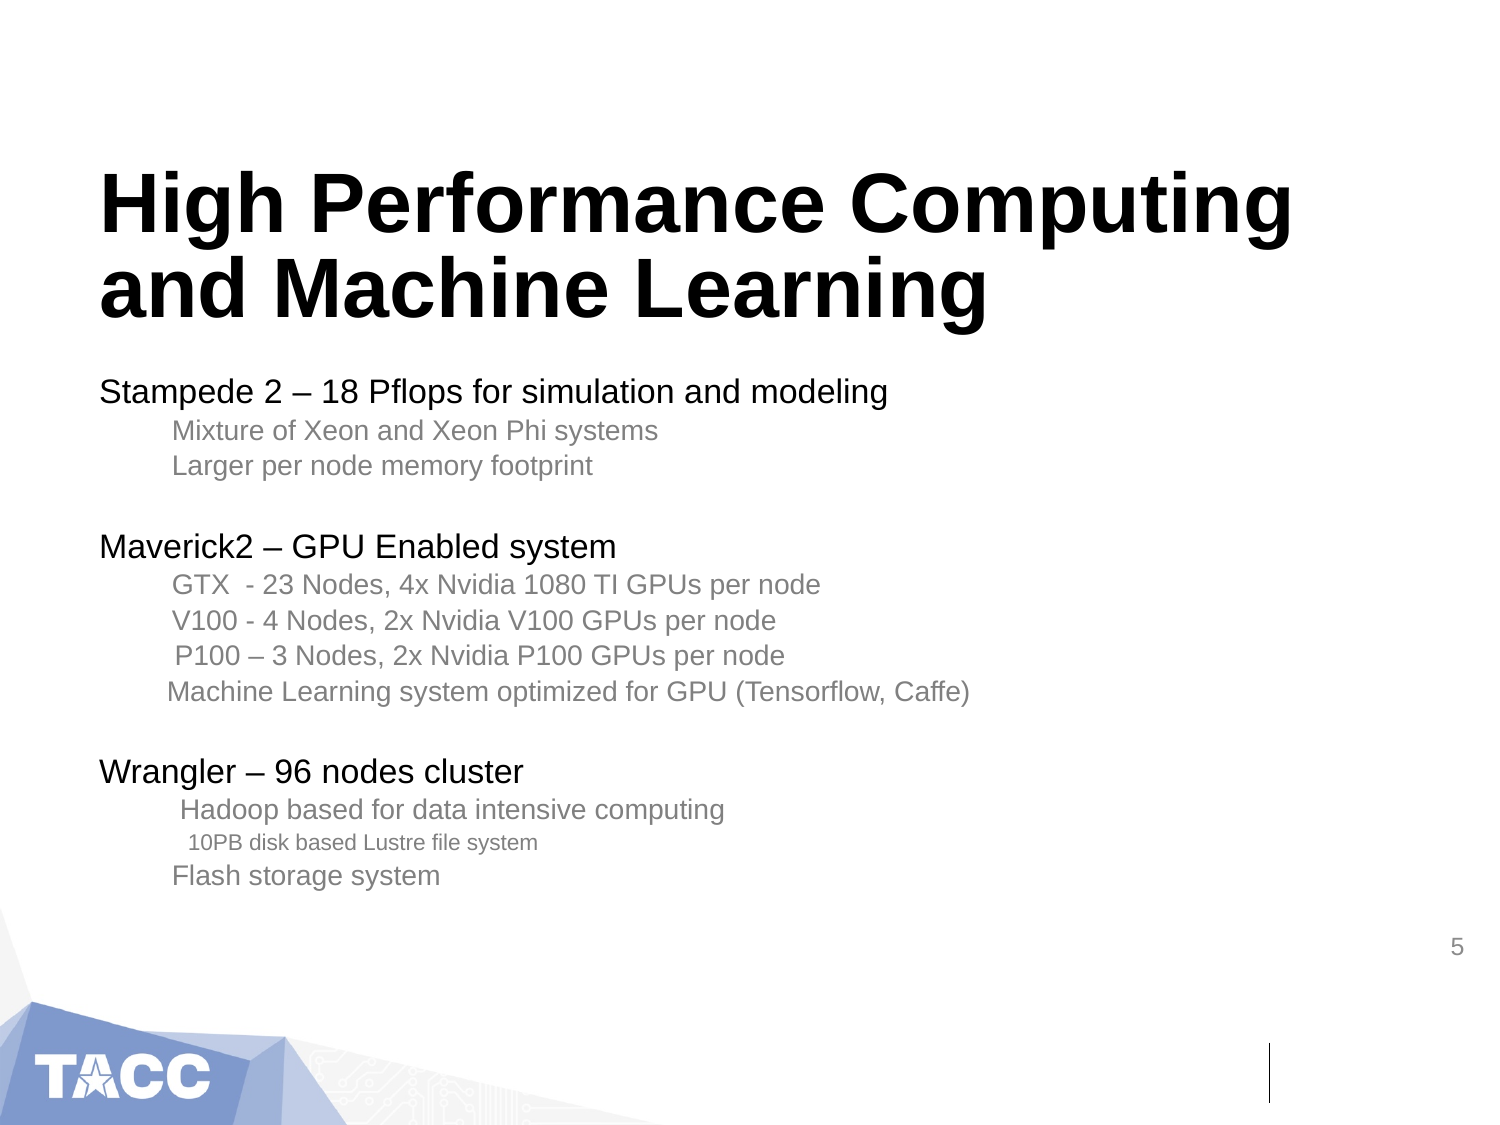

# High Performance Computing and Machine Learning
Stampede 2 – 18 Pflops for simulation and modeling
Mixture of Xeon and Xeon Phi systems
Larger per node memory footprint

Maverick2 – GPU Enabled system
GTX  - 23 Nodes, 4x Nvidia 1080 TI GPUs per node
V100 - 4 Nodes, 2x Nvidia V100 GPUs per node
    P100 – 3 Nodes, 2x Nvidia P100 GPUs per node
   Machine Learning system optimized for GPU (Tensorflow, Caffe)

Wrangler – 96 nodes cluster
 Hadoop based for data intensive computing
10PB disk based Lustre file system
Flash storage system
5